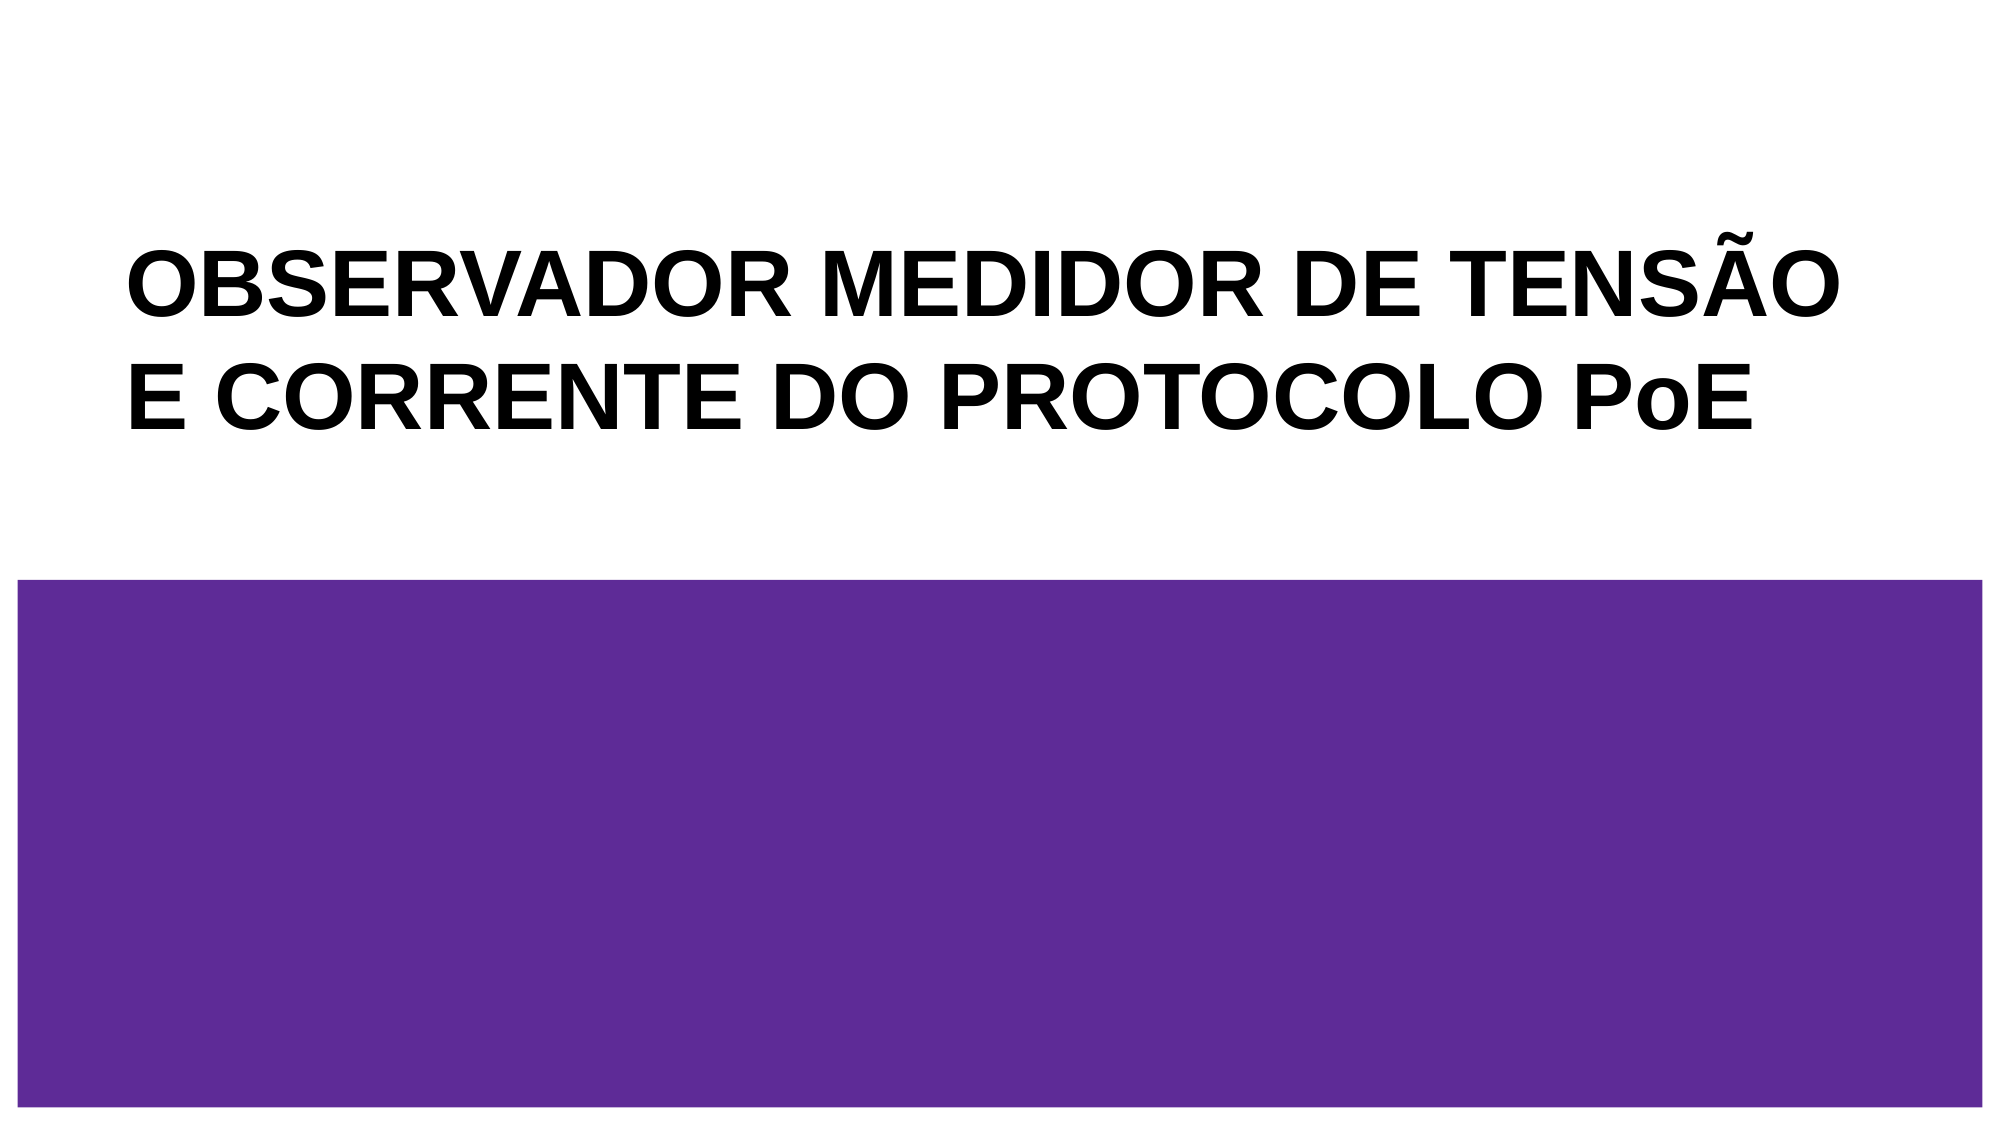

# OBSERVADOR MEDIDOR DE TENSÃO E CORRENTE DO PROTOCOLO PoE